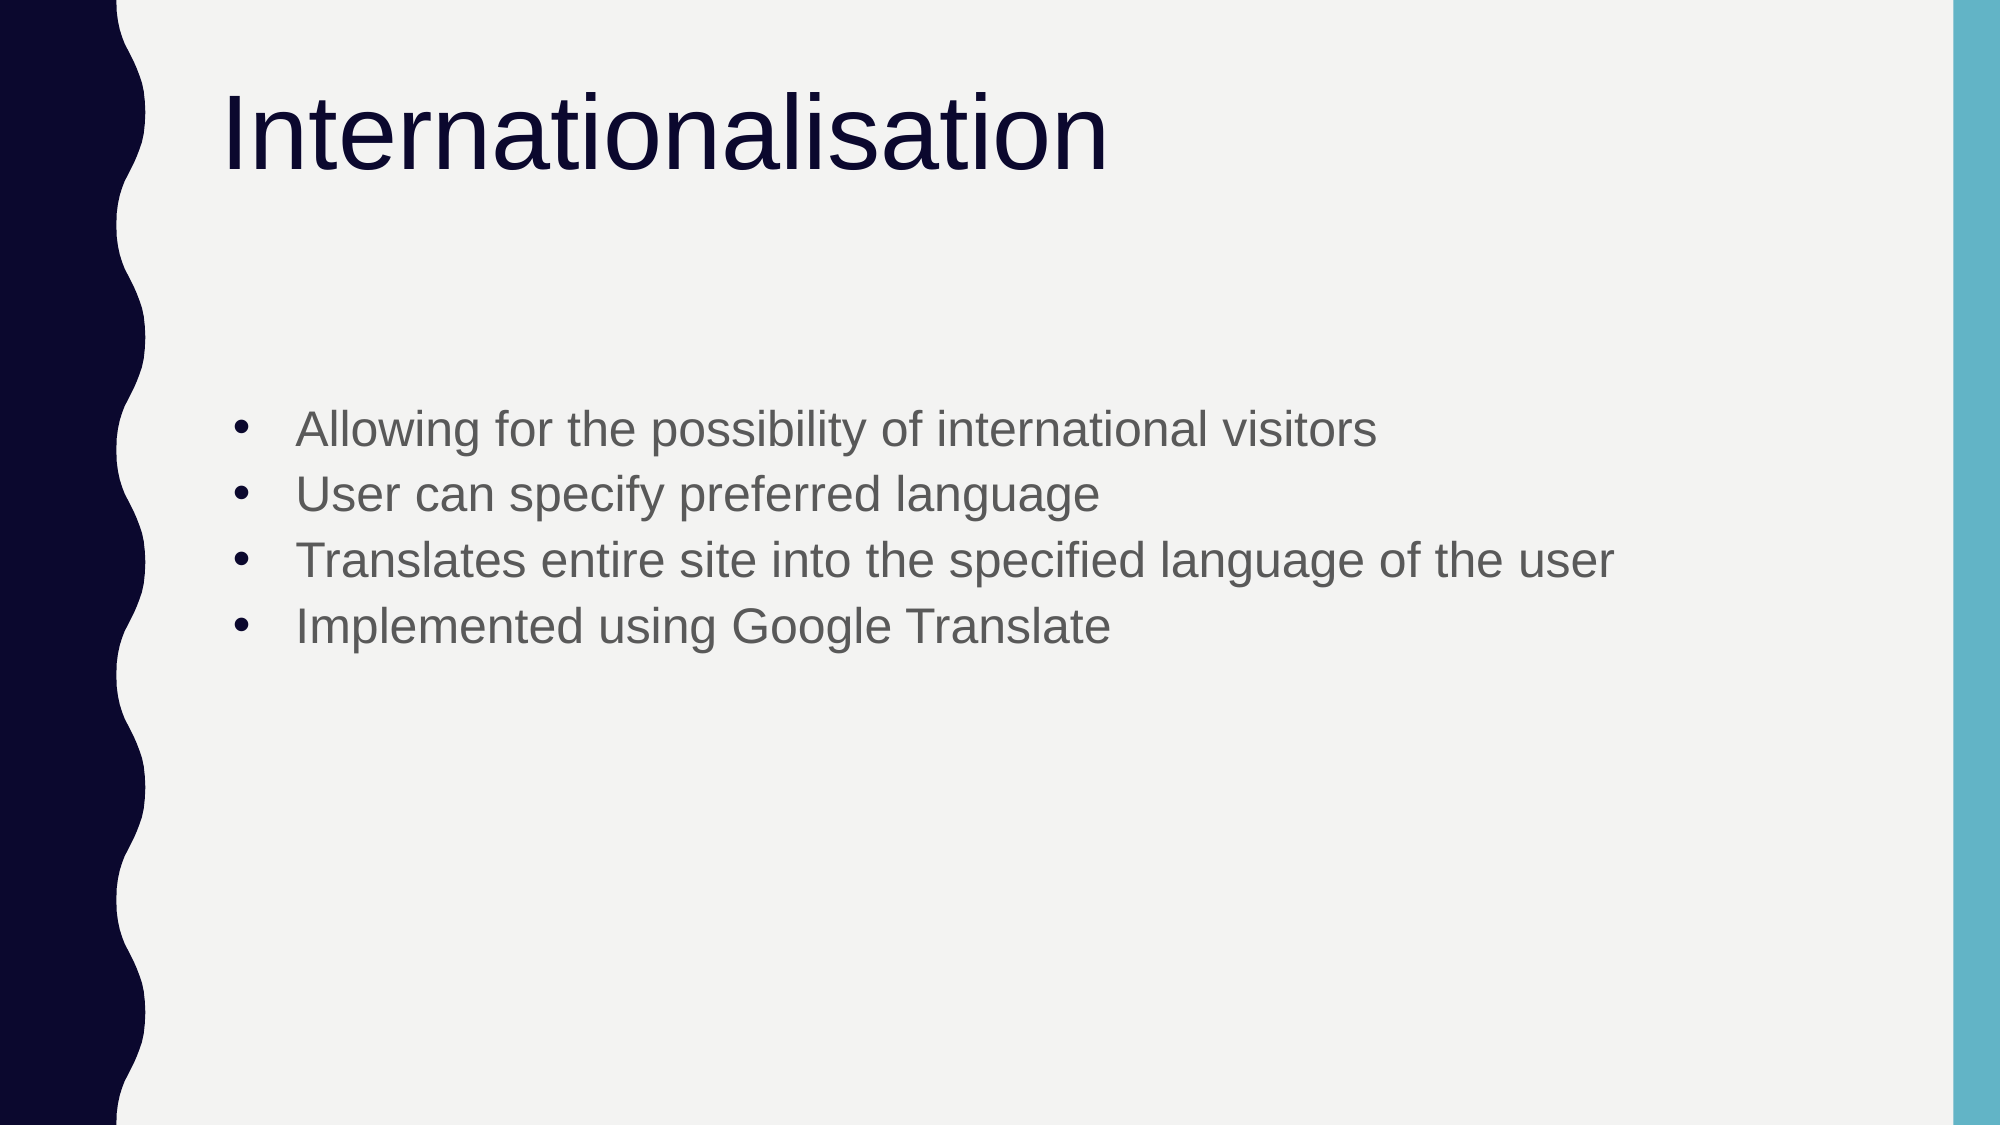

# Internationalisation
Allowing for the possibility of international visitors
User can specify preferred language
Translates entire site into the specified language of the user
Implemented using Google Translate